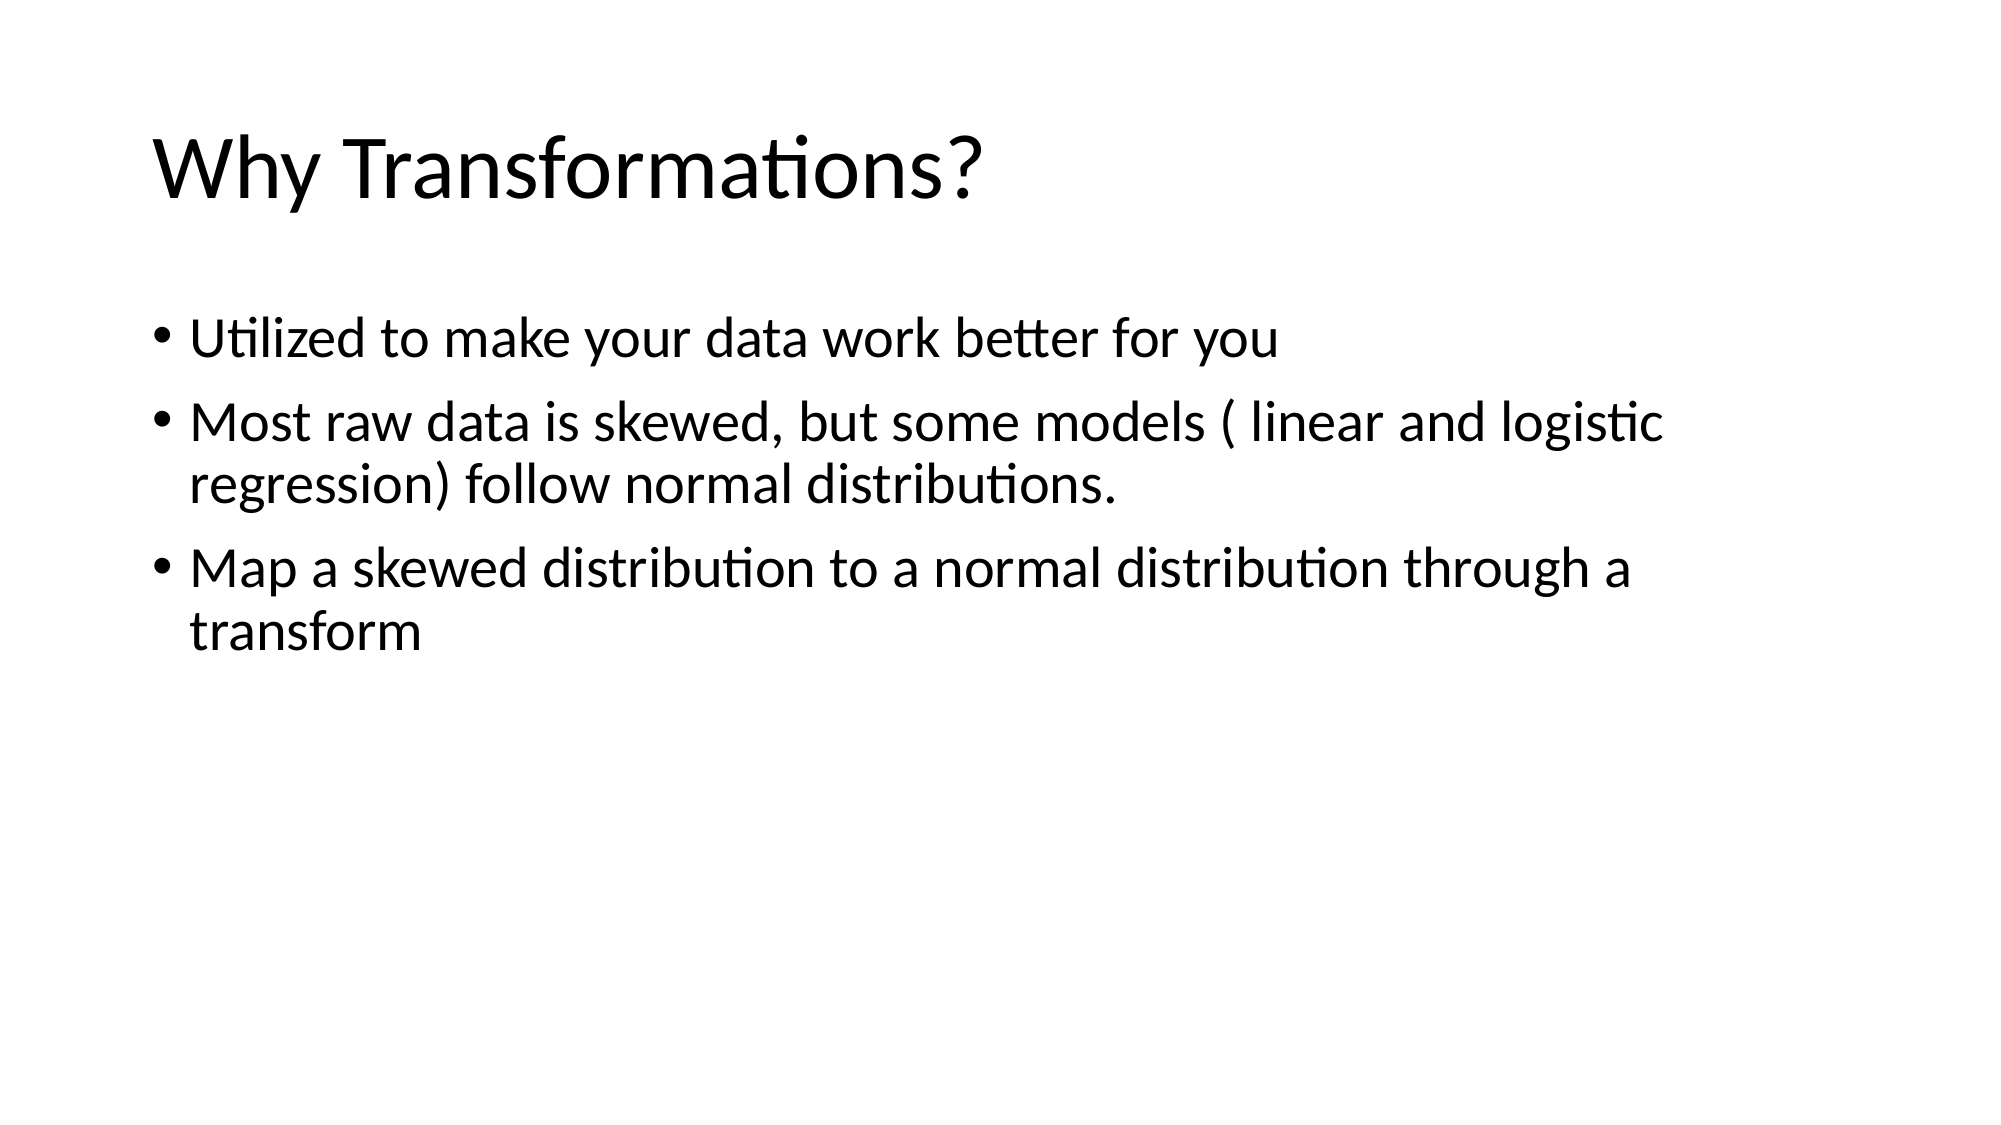

# Why Transformations?
Utilized to make your data work better for you
Most raw data is skewed, but some models ( linear and logistic regression) follow normal distributions.
Map a skewed distribution to a normal distribution through a transform